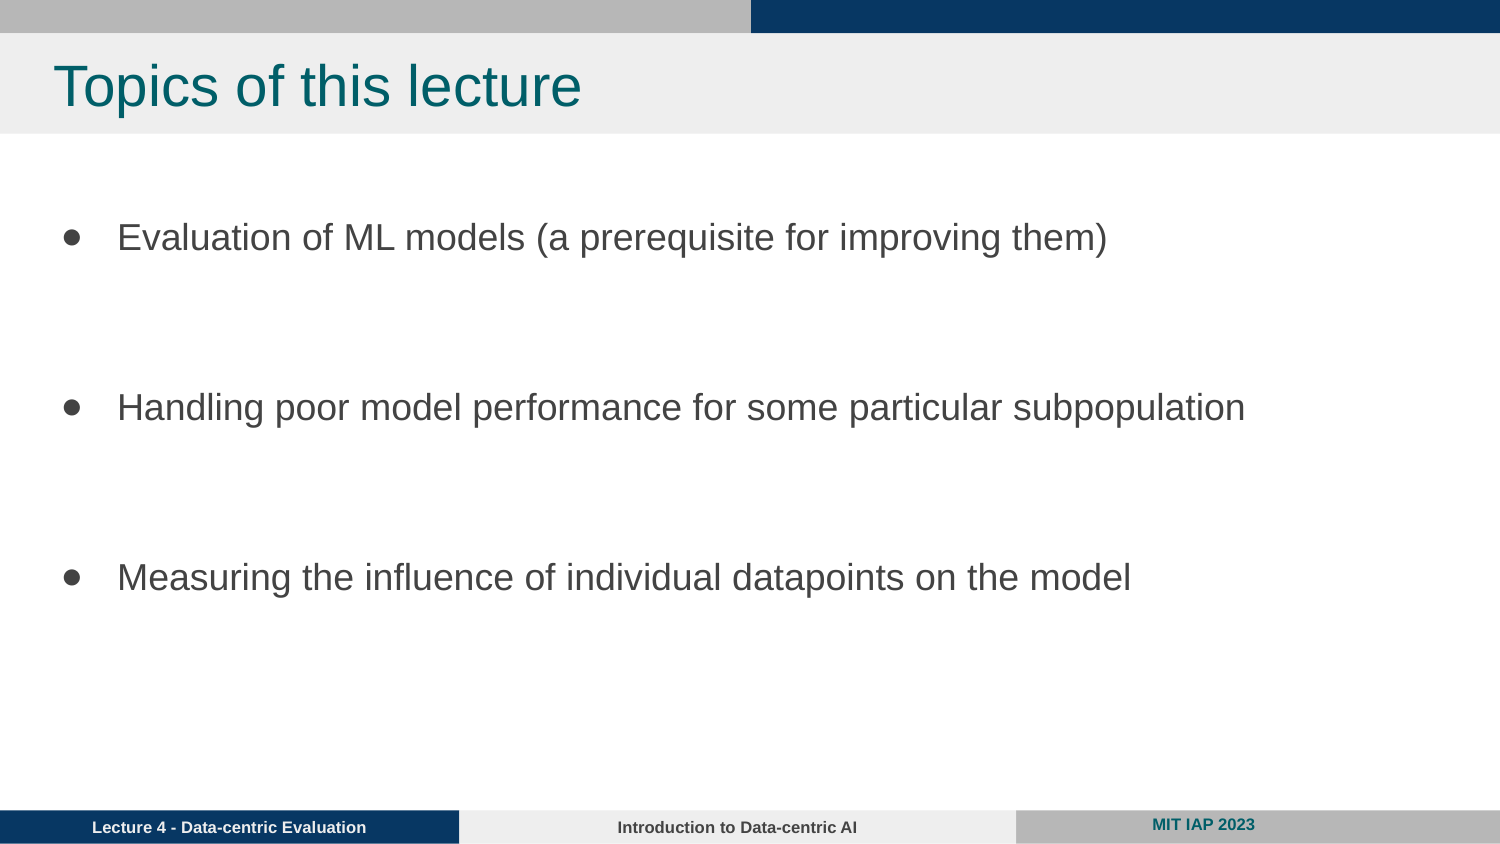

# Topics of this lecture
Evaluation of ML models (a prerequisite for improving them)

Handling poor model performance for some particular subpopulation

Measuring the influence of individual datapoints on the model